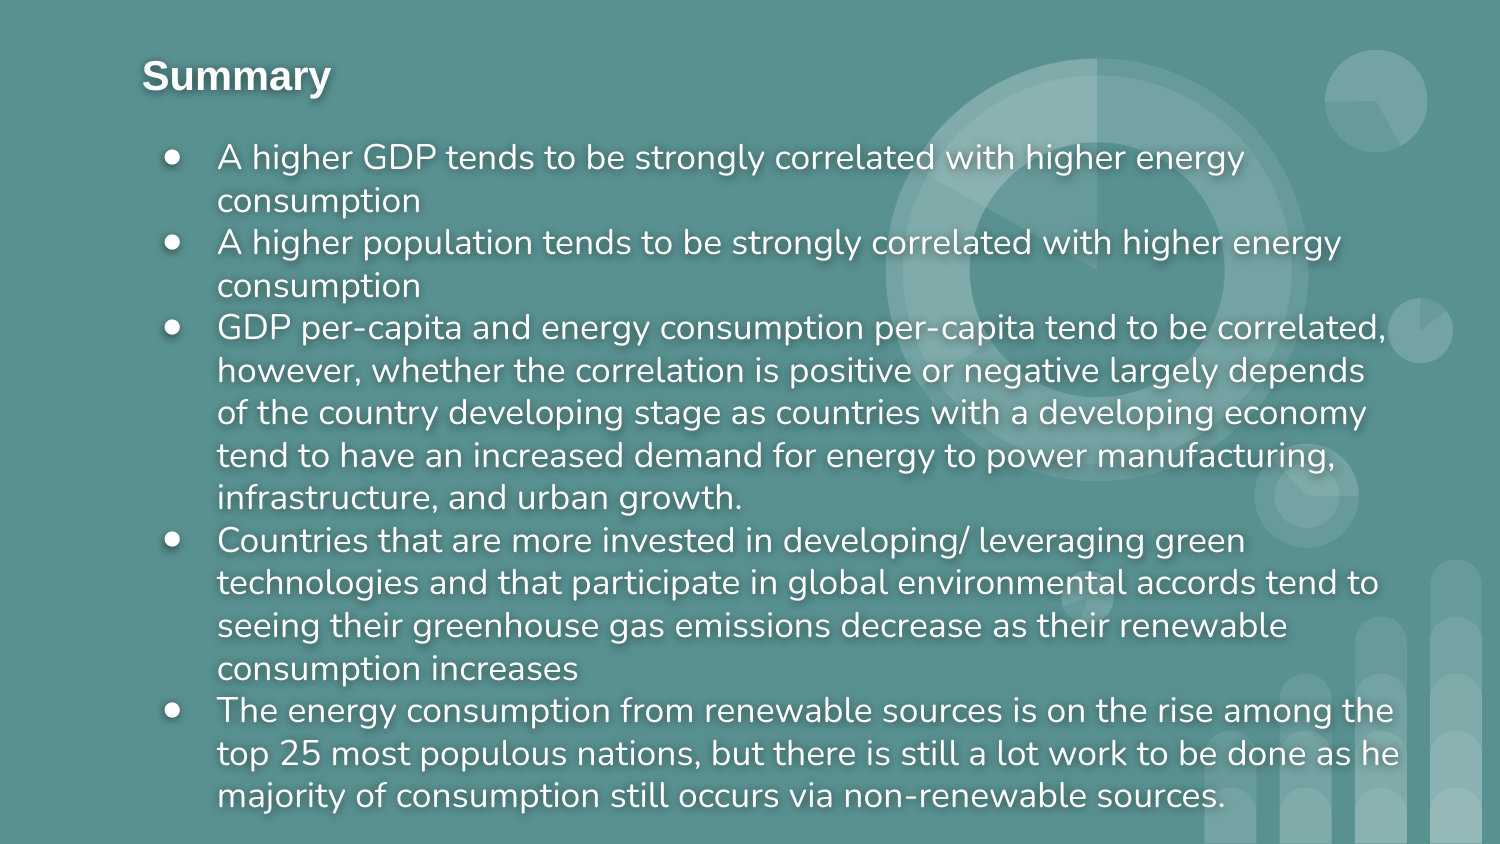

# Summary

A higher GDP tends to be strongly correlated with higher energy consumption
A higher population tends to be strongly correlated with higher energy consumption
GDP per-capita and energy consumption per-capita tend to be correlated, however, whether the correlation is positive or negative largely depends of the country developing stage as countries with a developing economy tend to have an increased demand for energy to power manufacturing, infrastructure, and urban growth.
Countries that are more invested in developing/ leveraging green technologies and that participate in global environmental accords tend to seeing their greenhouse gas emissions decrease as their renewable consumption increases
The energy consumption from renewable sources is on the rise among the top 25 most populous nations, but there is still a lot work to be done as he majority of consumption still occurs via non-renewable sources.